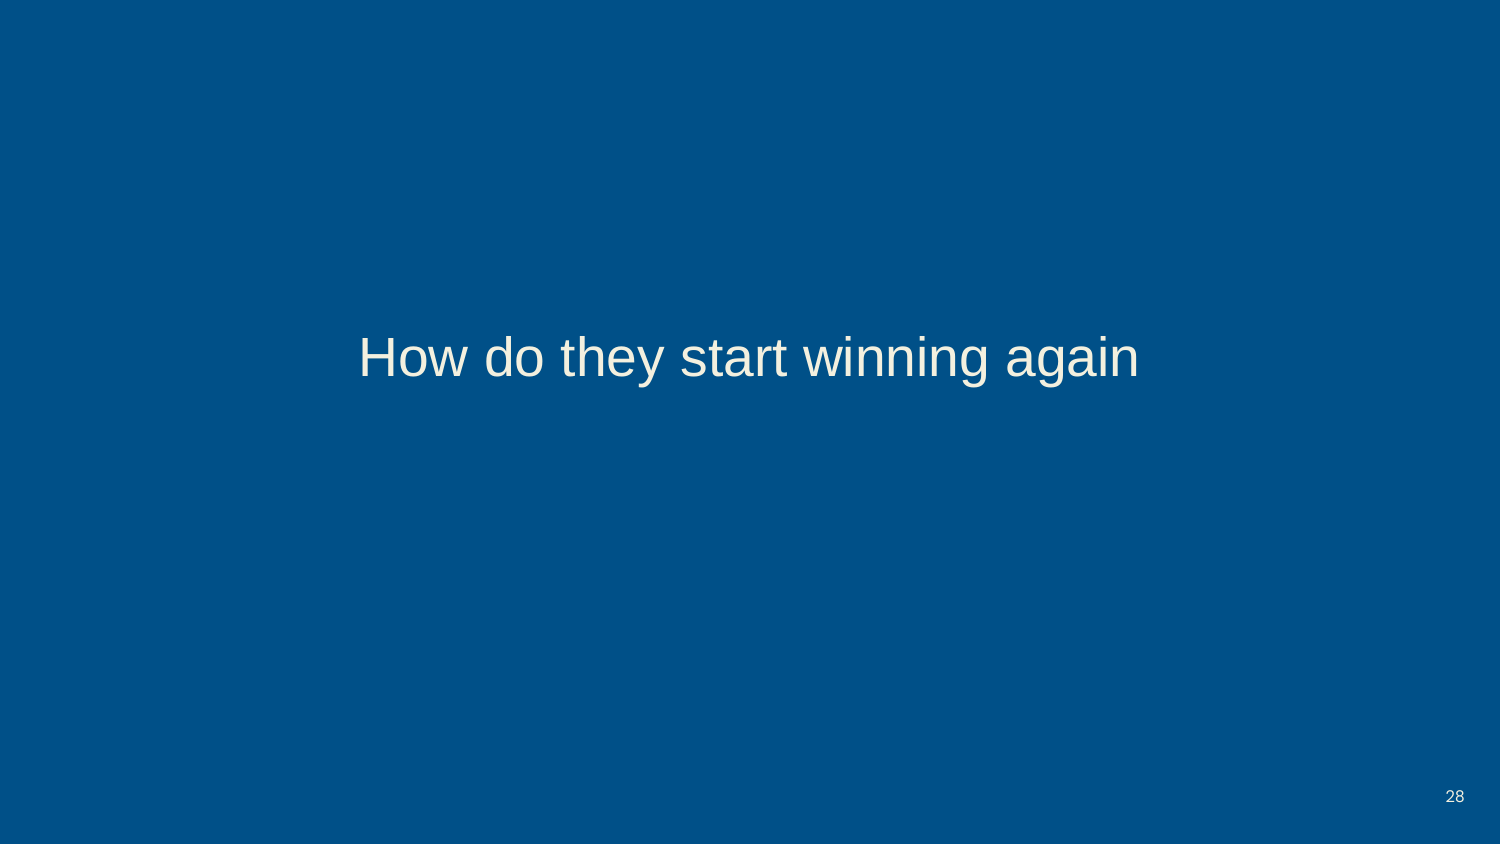

How do they start winning again
28